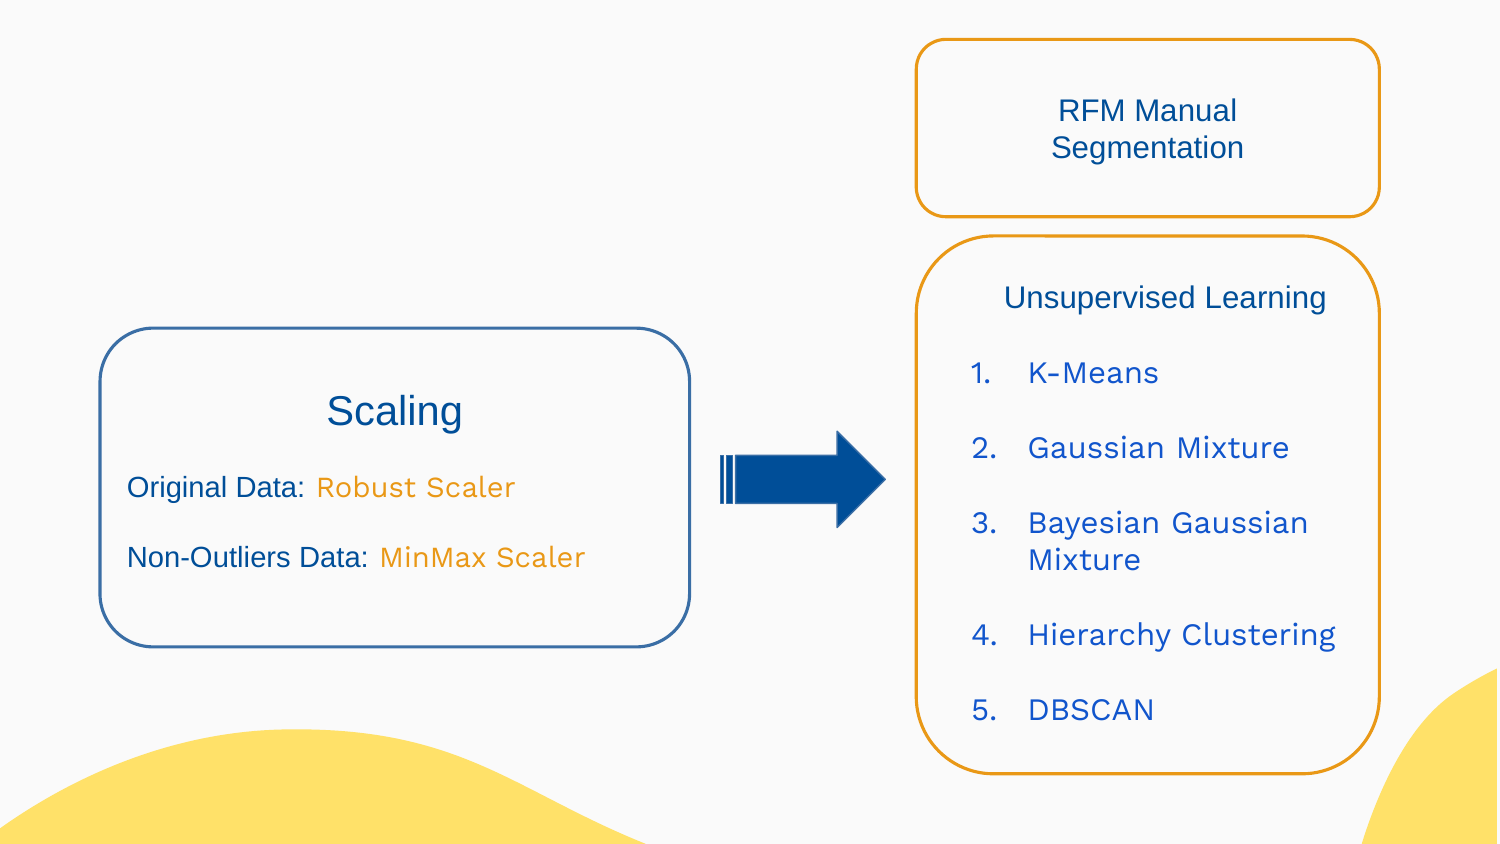

RFM Manual Segmentation

Unsupervised Learning

K-Means

Gaussian Mixture

Bayesian Gaussian Mixture

Hierarchy Clustering

DBSCAN

Scaling

Original Data: Robust Scaler

Non-Outliers Data: MinMax Scaler